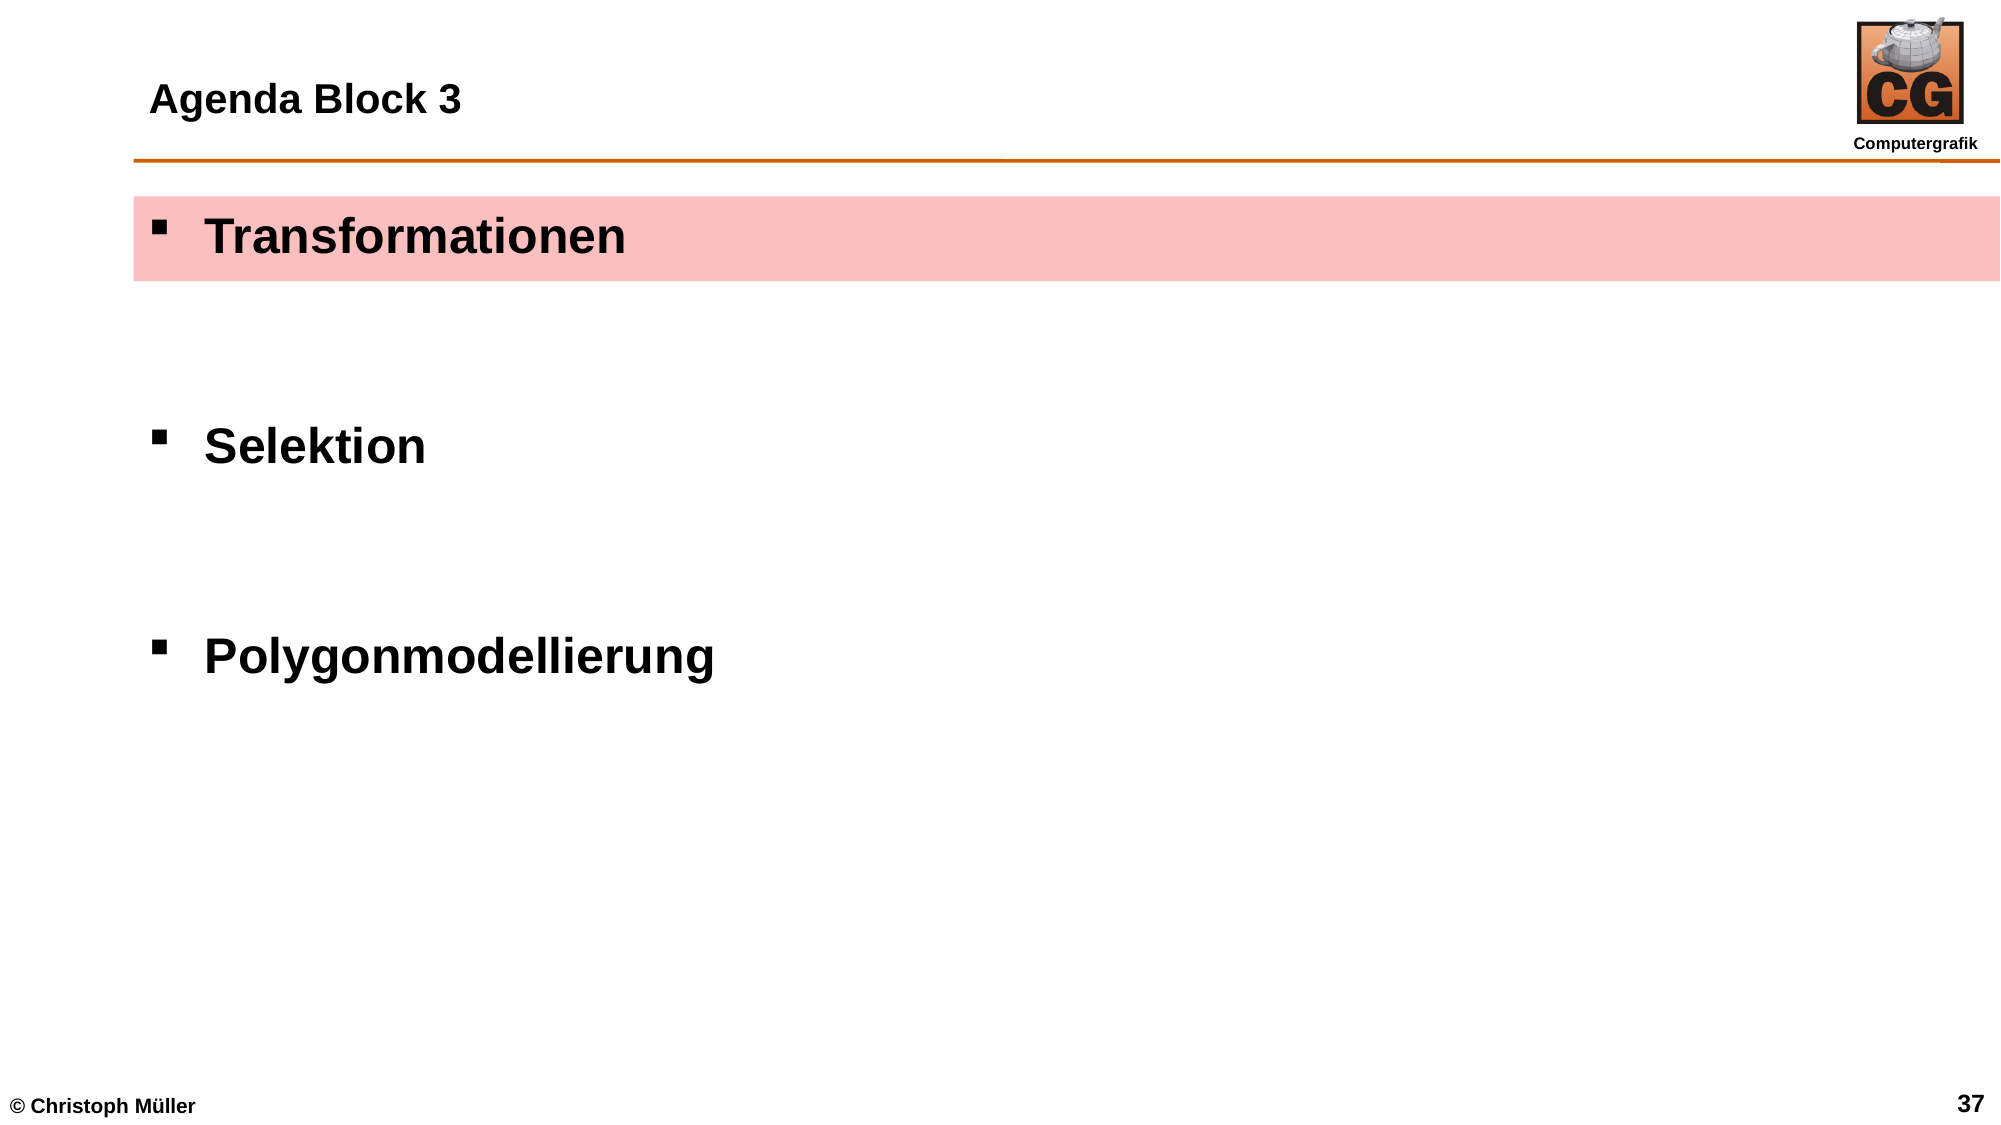

# Agenda Block 3

Transformationen

Selektion

Polygonmodellierung